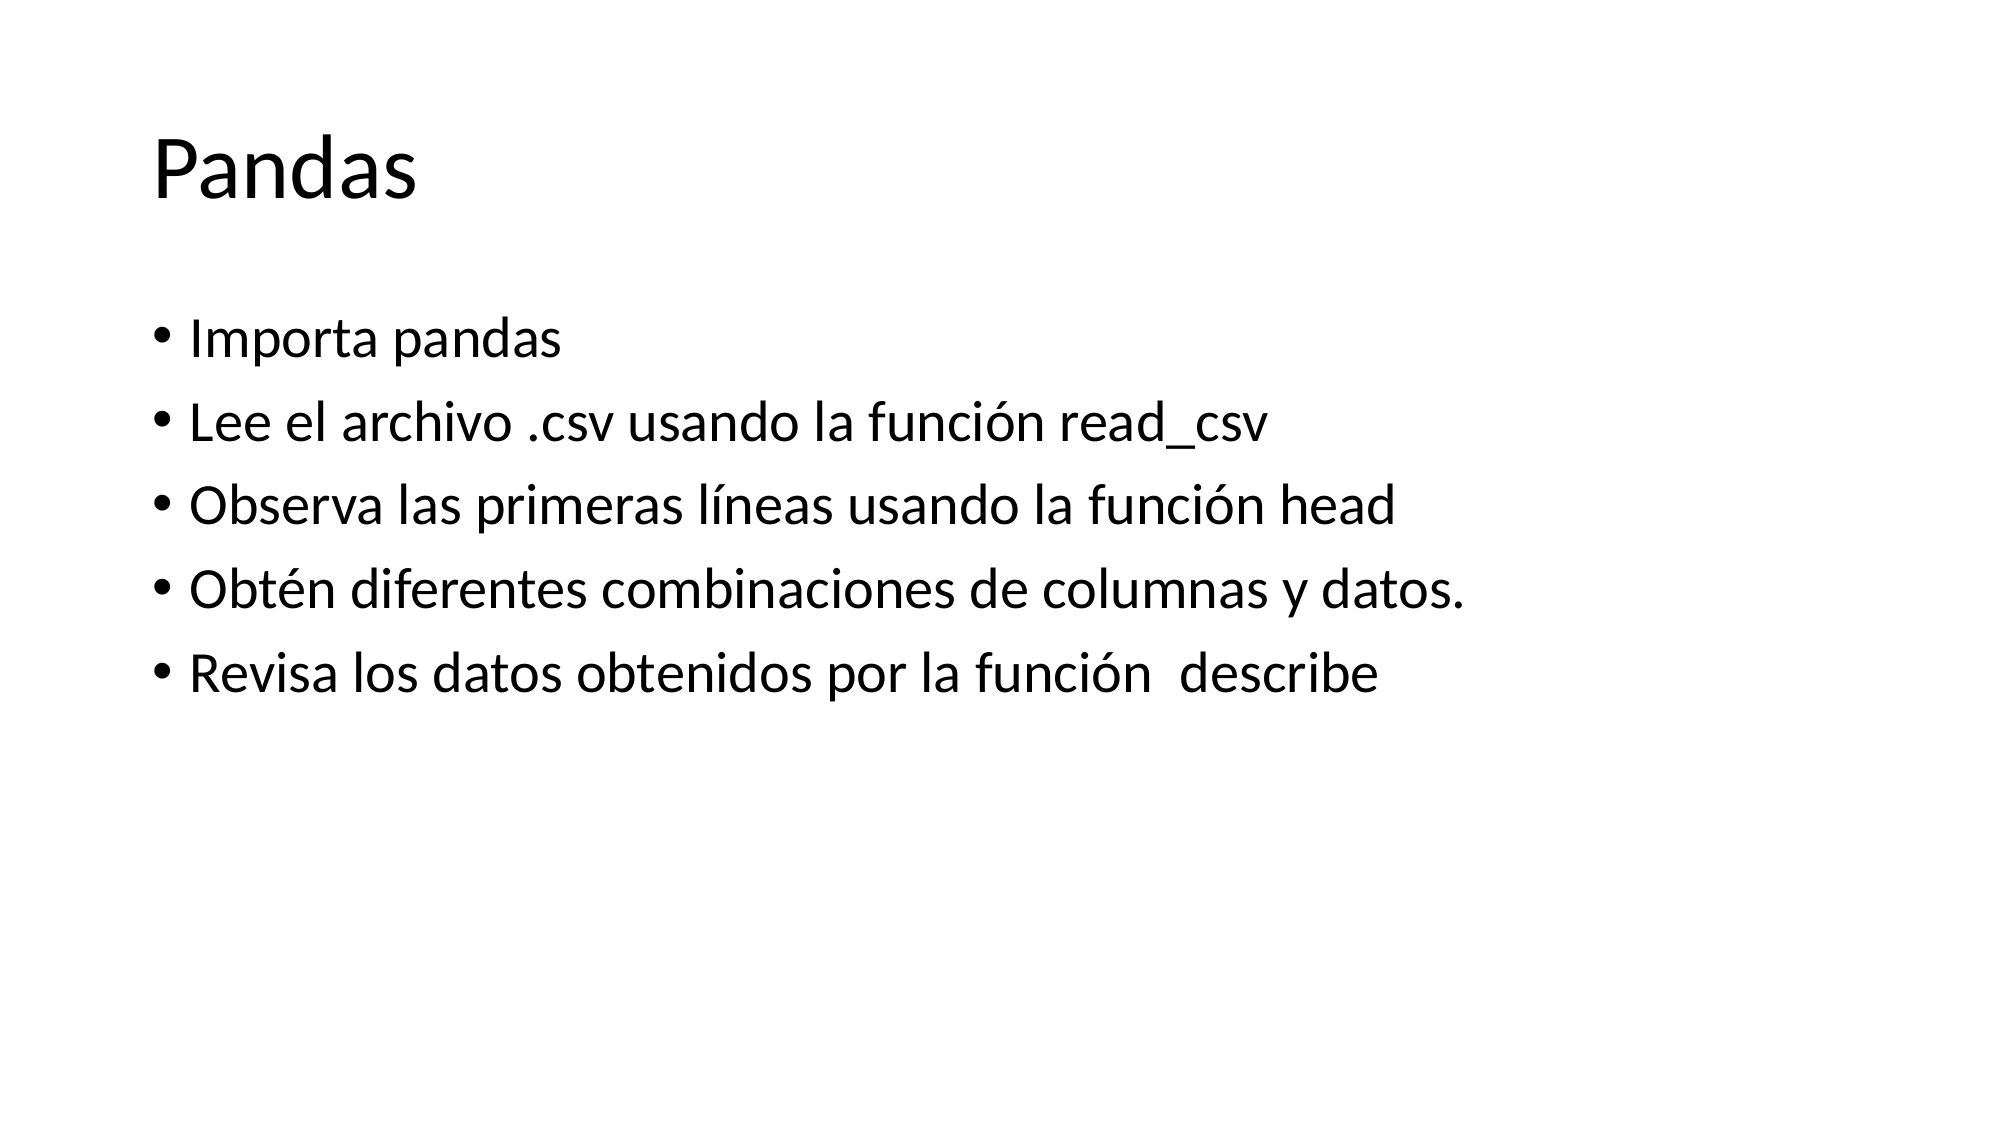

# Pandas
Importa pandas
Lee el archivo .csv usando la función read_csv
Observa las primeras líneas usando la función head
Obtén diferentes combinaciones de columnas y datos.
Revisa los datos obtenidos por la función  describe